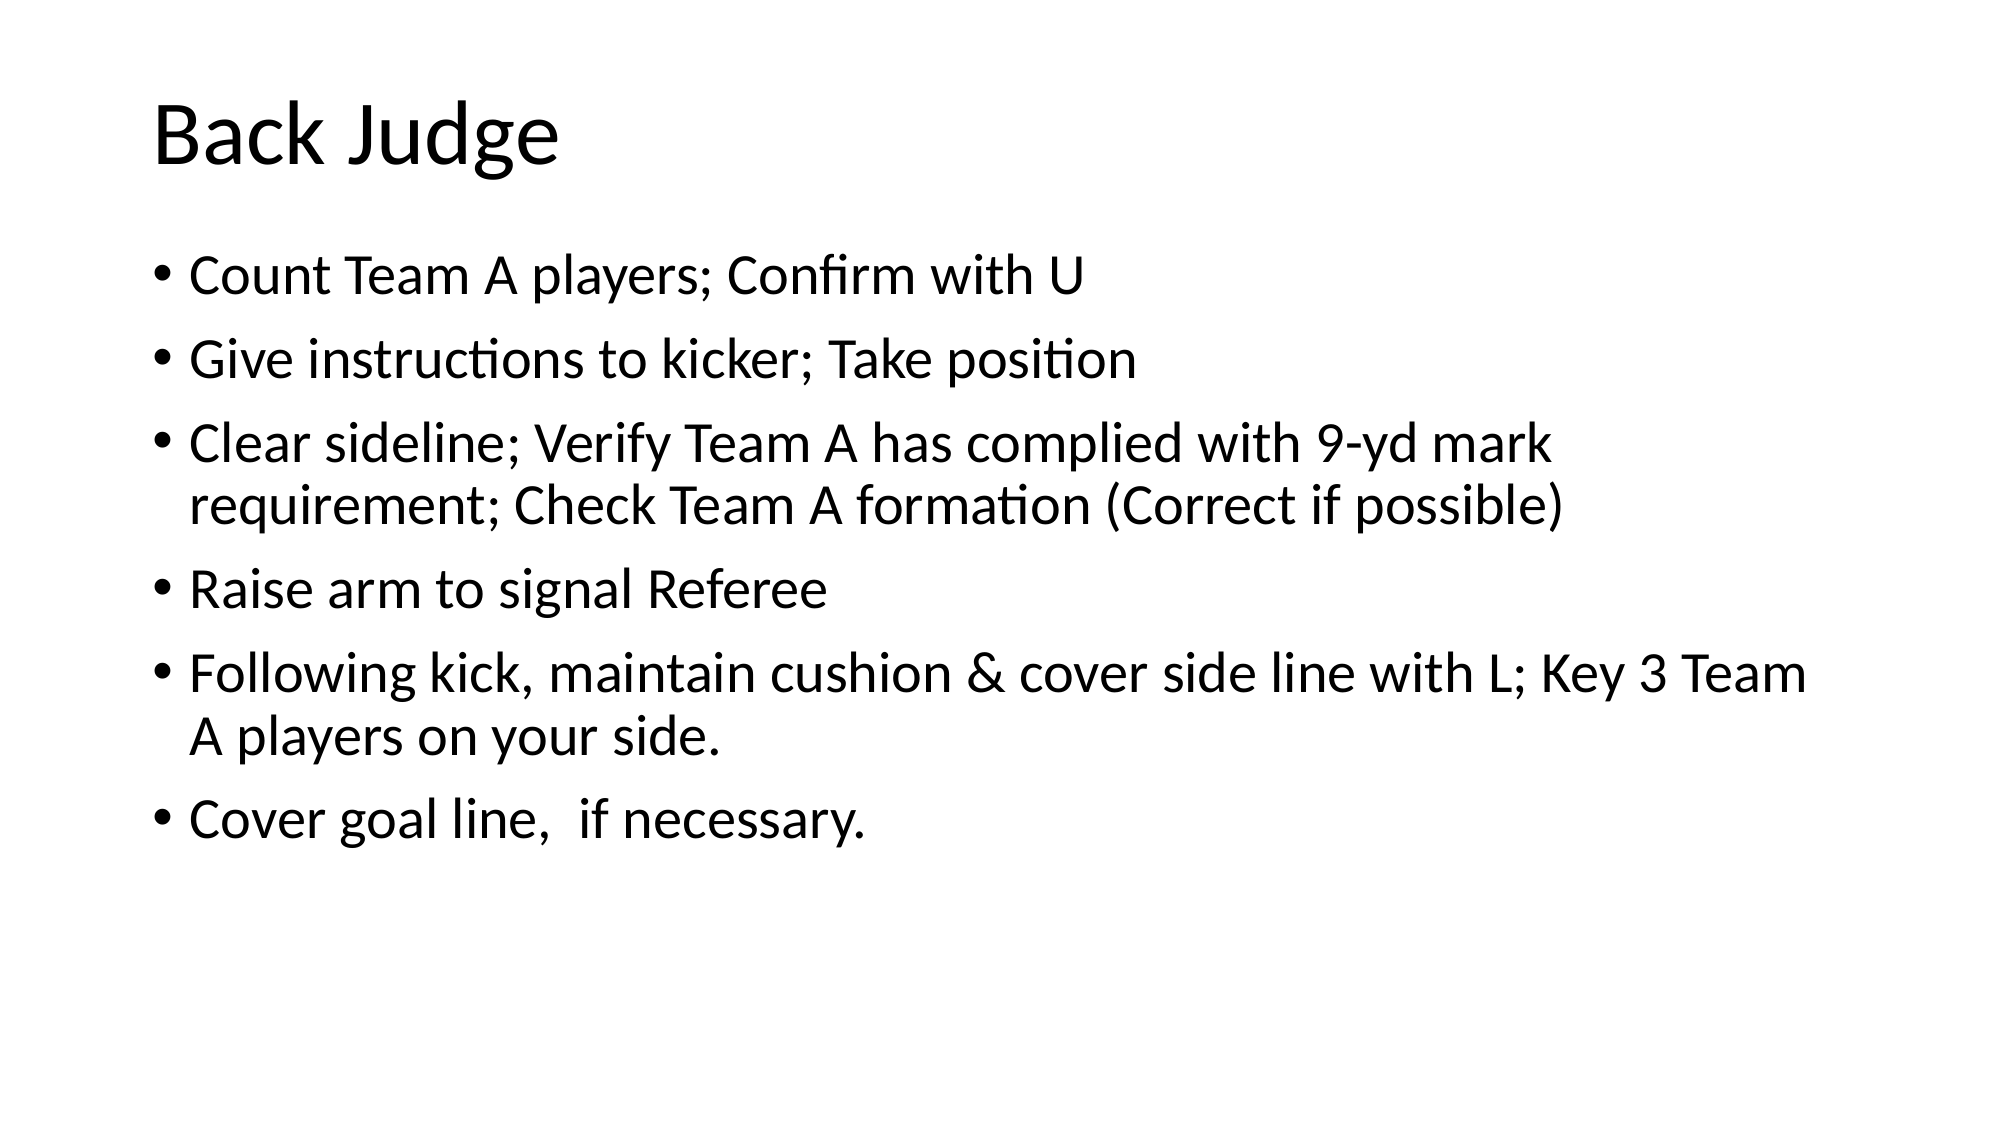

# Back Judge
Count Team A players; Confirm with U
Give instructions to kicker; Take position
Clear sideline; Verify Team A has complied with 9-yd mark requirement; Check Team A formation (Correct if possible)
Raise arm to signal Referee
Following kick, maintain cushion & cover side line with L; Key 3 Team A players on your side.
Cover goal line,  if necessary.